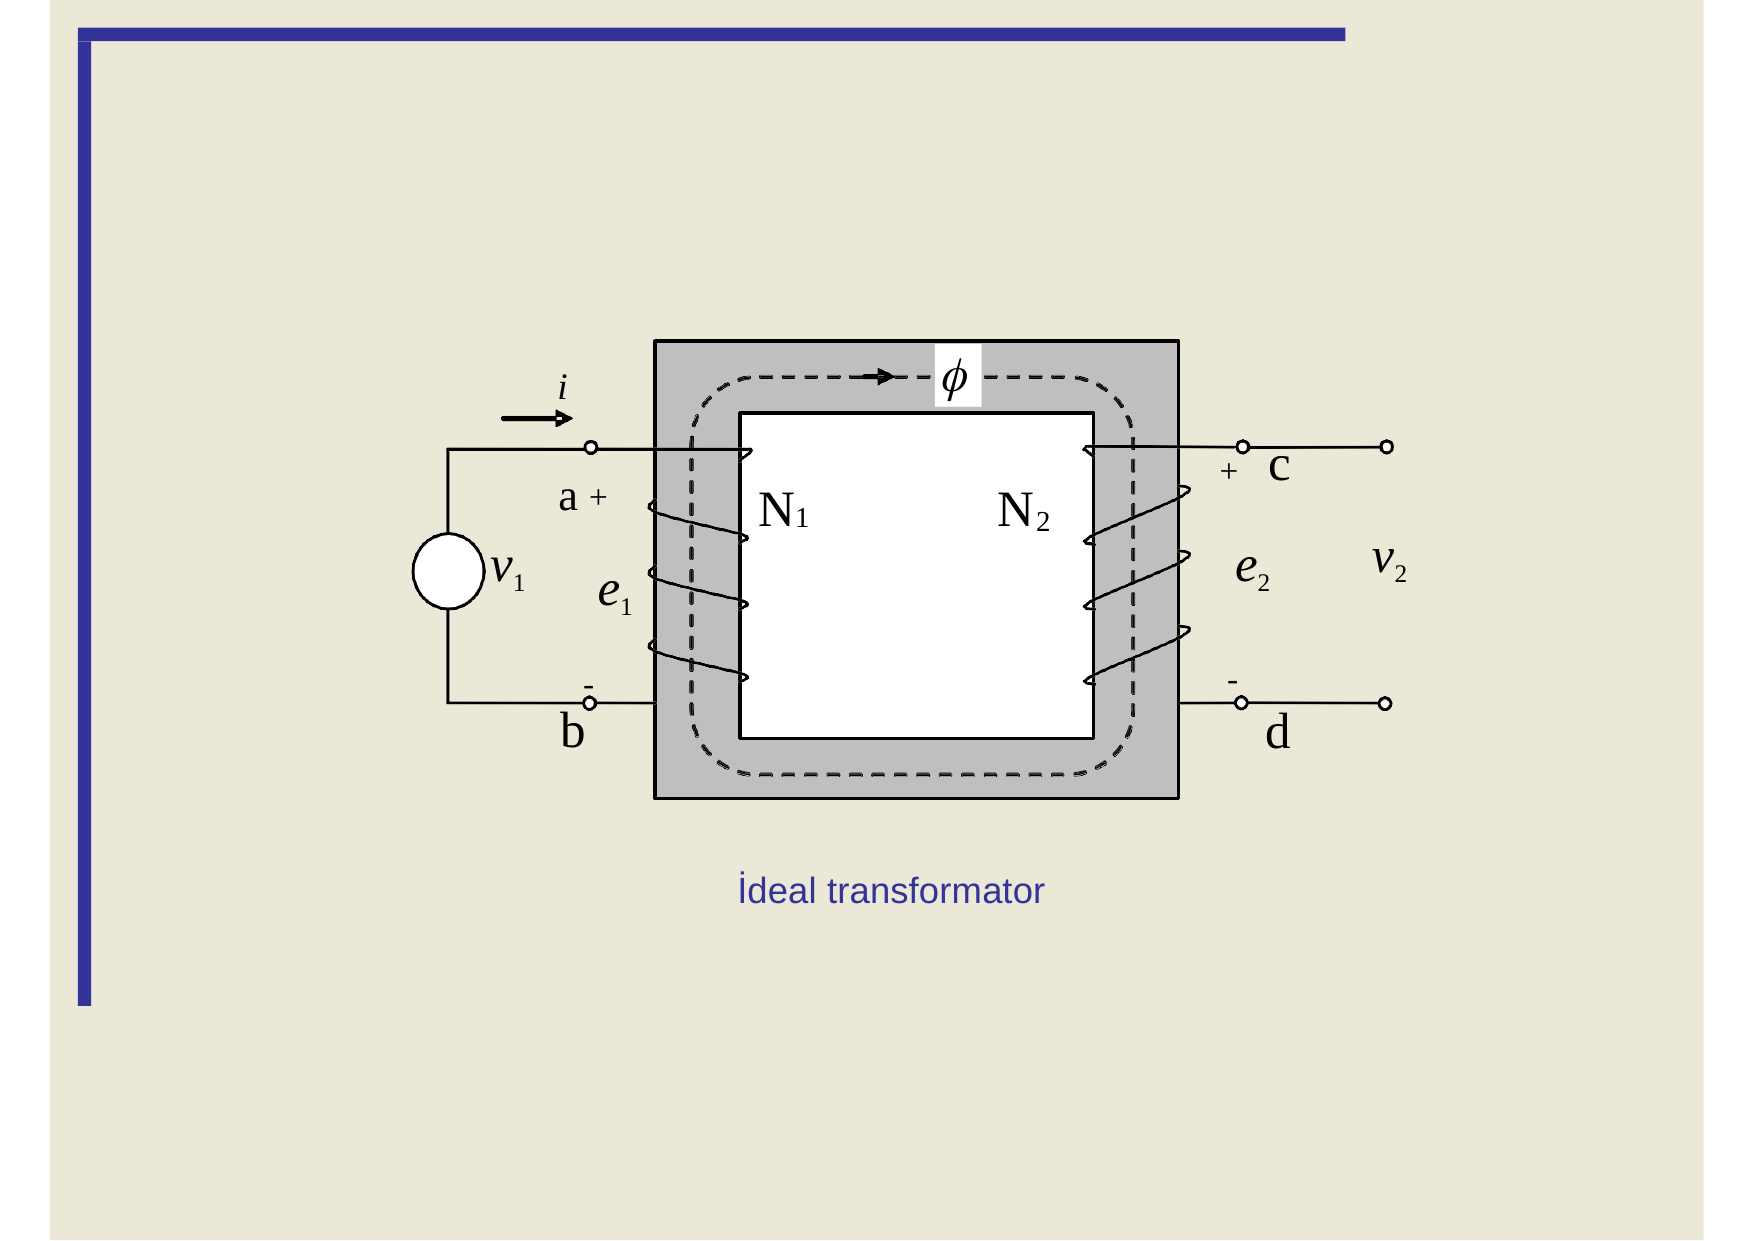

φ
i
a +
e1
c
+
N1
N2
v2
v1
e2
-
-
b
d
İdeal transformator